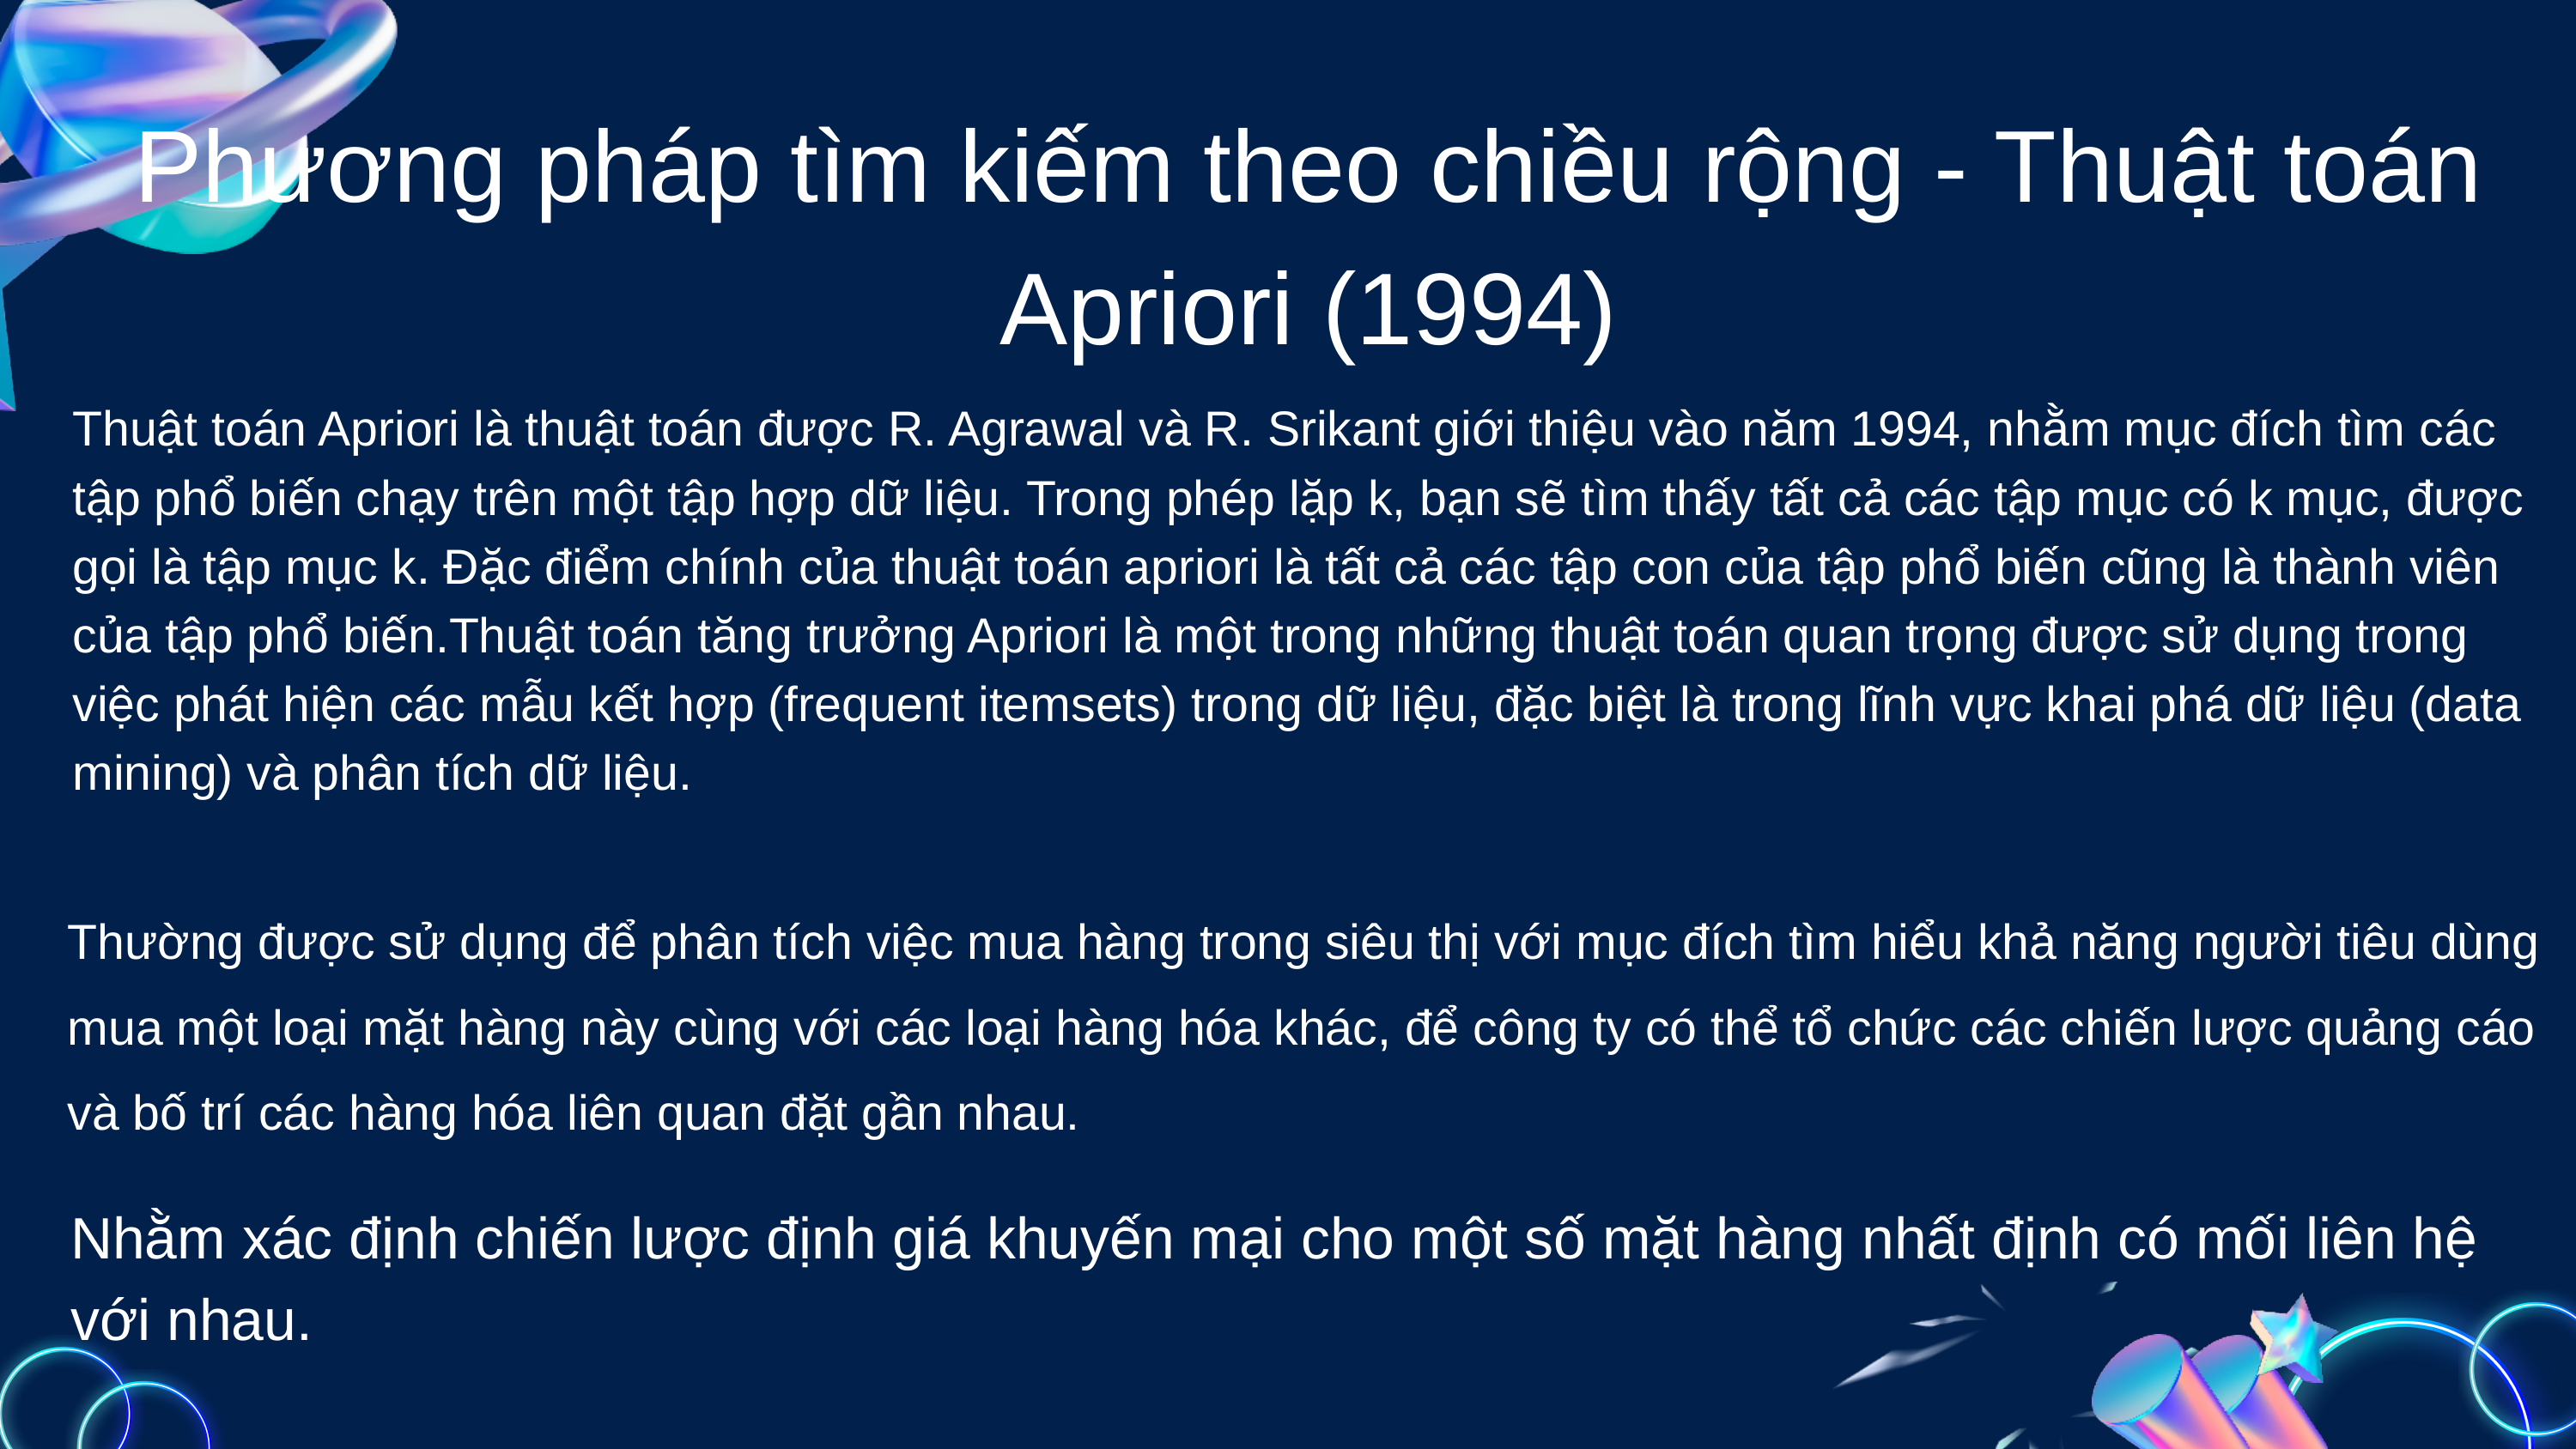

Phương pháp tìm kiếm theo chiều rộng - Thuật toán Apriori (1994)

Thuật toán Apriori là thuật toán được R. Agrawal và R. Srikant giới thiệu vào năm 1994, nhằm mục đích tìm các tập phổ biến chạy trên một tập hợp dữ liệu. Trong phép lặp k, bạn sẽ tìm thấy tất cả các tập mục có k mục, được gọi là tập mục k. Đặc điểm chính của thuật toán apriori là tất cả các tập con của tập phổ biến cũng là thành viên của tập phổ biến.Thuật toán tăng trưởng Apriori là một trong những thuật toán quan trọng được sử dụng trong việc phát hiện các mẫu kết hợp (frequent itemsets) trong dữ liệu, đặc biệt là trong lĩnh vực khai phá dữ liệu (data mining) và phân tích dữ liệu.
Thường được sử dụng để phân tích việc mua hàng trong siêu thị với mục đích tìm hiểu khả năng người tiêu dùng mua một loại mặt hàng này cùng với các loại hàng hóa khác, để công ty có thể tổ chức các chiến lược quảng cáo và bố trí các hàng hóa liên quan đặt gần nhau.
Nhằm xác định chiến lược định giá khuyến mại cho một số mặt hàng nhất định có mối liên hệ với nhau.